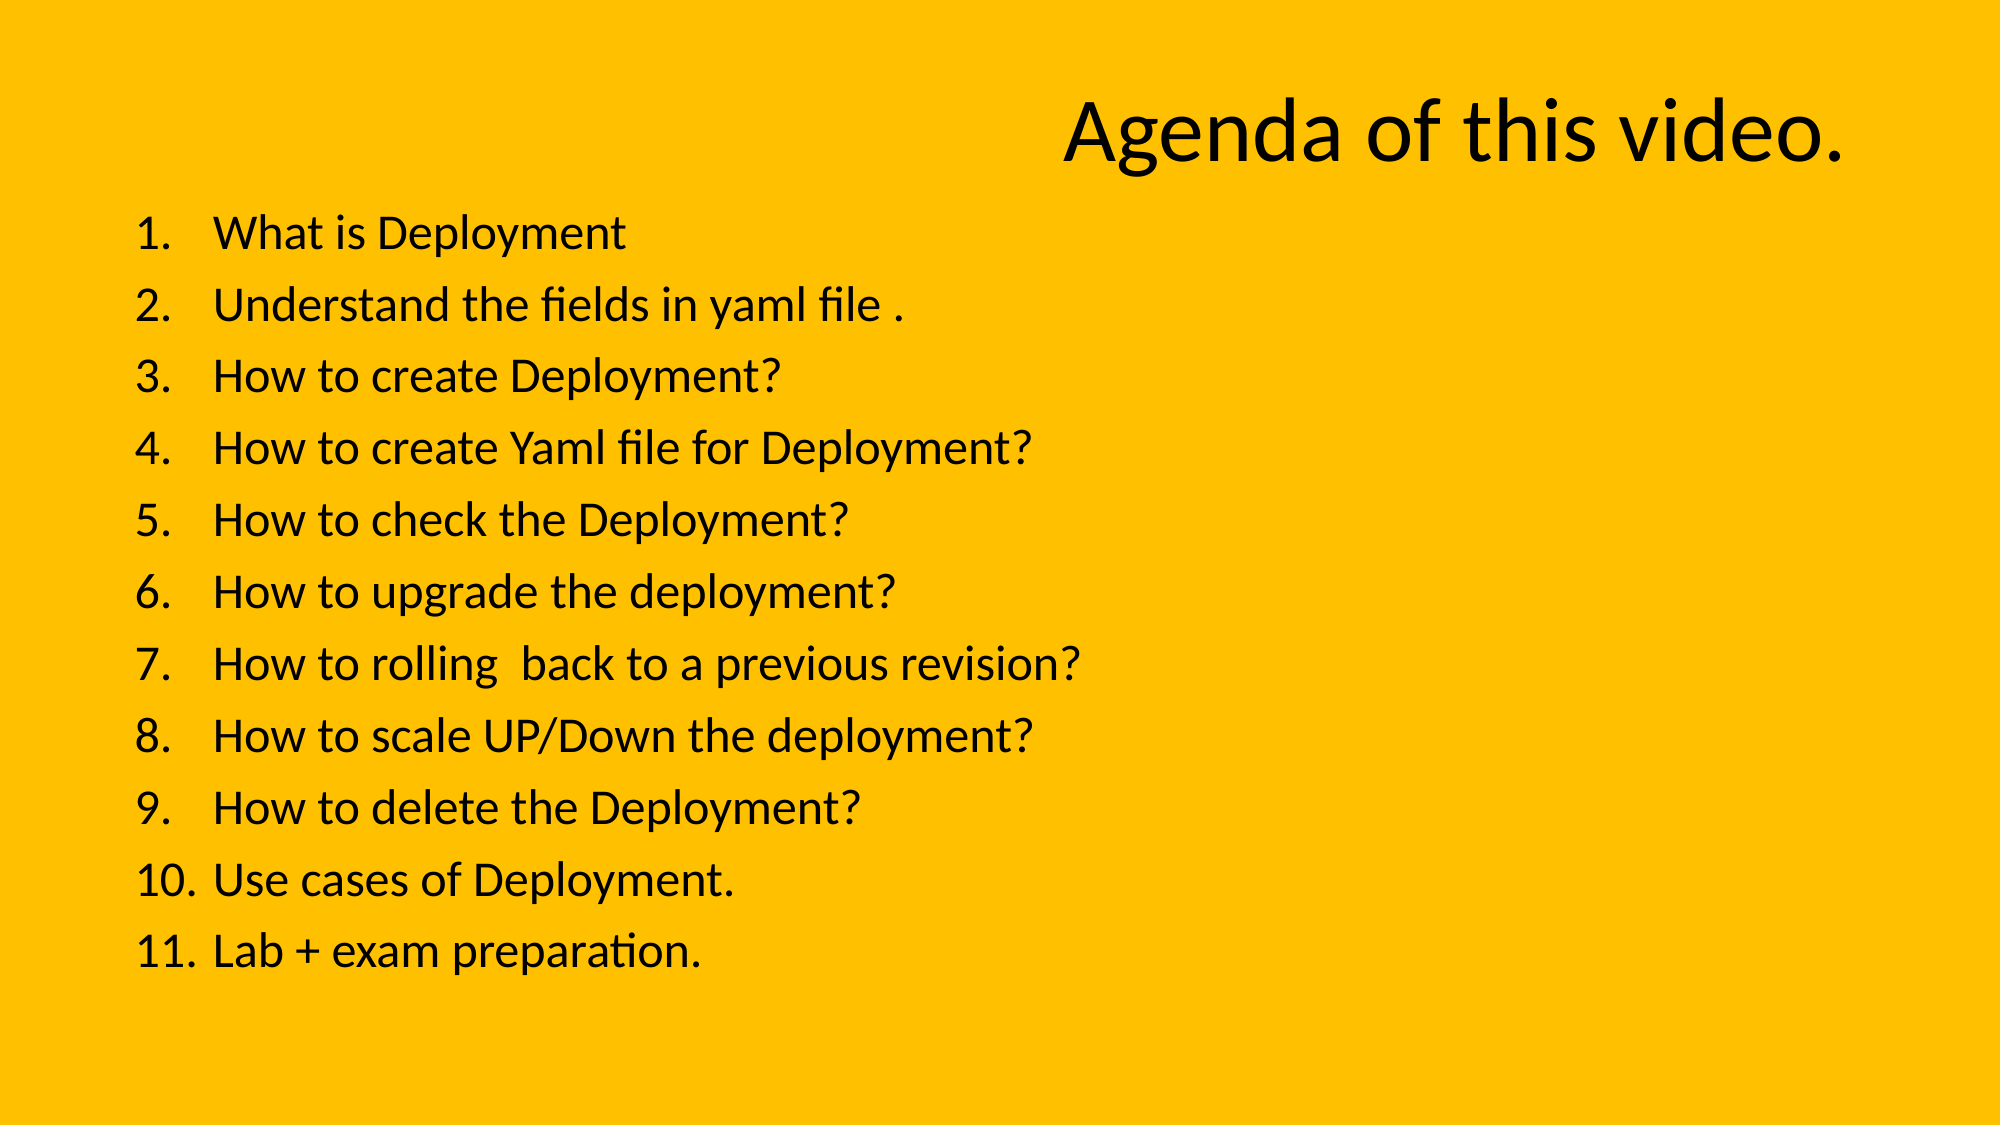

# Agenda of this video.
What is Deployment
Understand the fields in yaml file .
How to create Deployment?
How to create Yaml file for Deployment?
How to check the Deployment?
How to upgrade the deployment?
How to rolling  back to a previous revision?
How to scale UP/Down the deployment?
How to delete the Deployment?
Use cases of Deployment.
Lab + exam preparation.